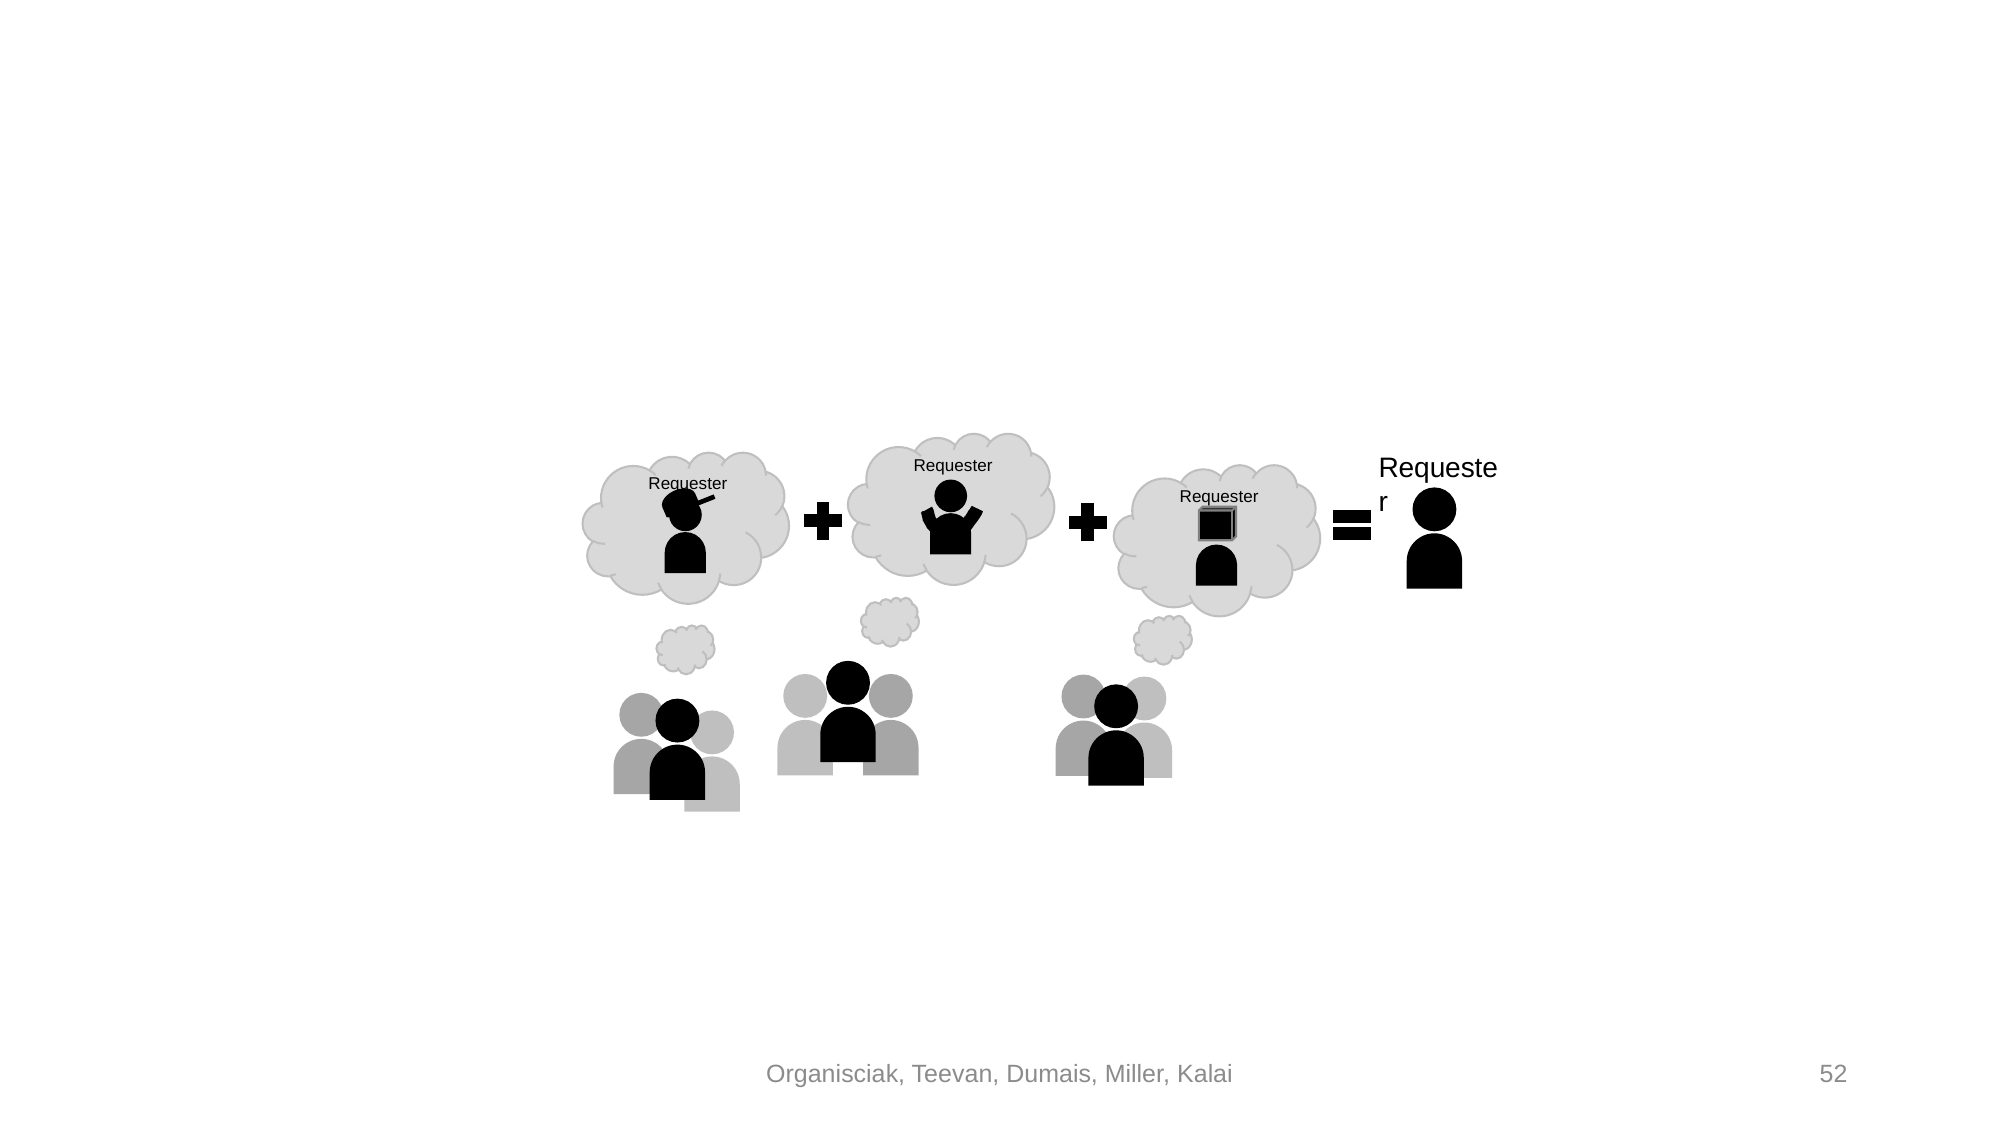

Requester

Requester

Requester

Requester

Organisciak, Teevan, Dumais, Miller, Kalai
52